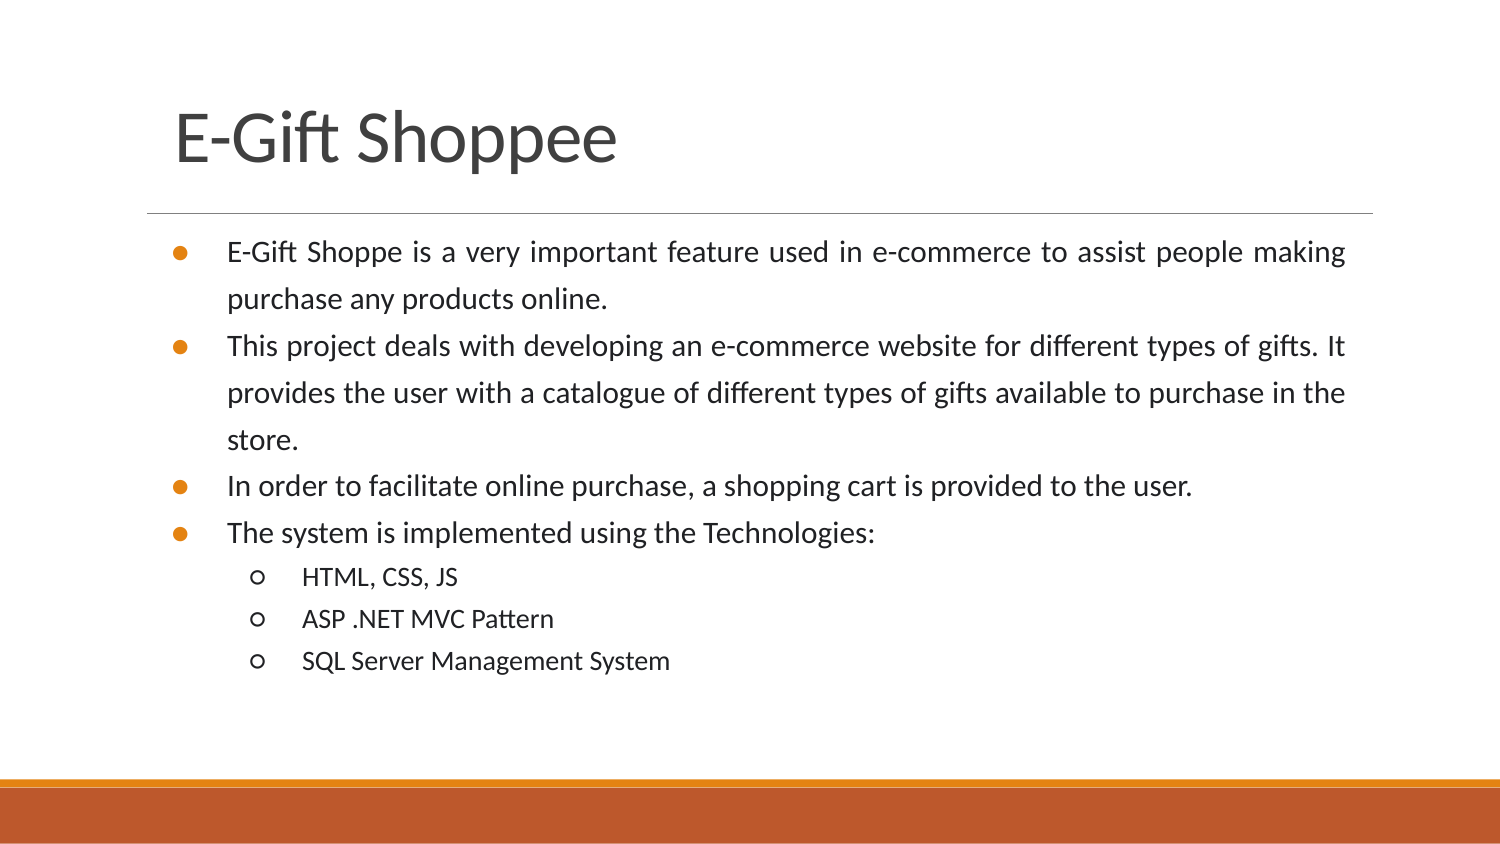

# E-Gift Shoppee
E-Gift Shoppe is a very important feature used in e-commerce to assist people making purchase any products online.
This project deals with developing an e-commerce website for different types of gifts. It provides the user with a catalogue of different types of gifts available to purchase in the store.
In order to facilitate online purchase, a shopping cart is provided to the user.
The system is implemented using the Technologies:
HTML, CSS, JS
ASP .NET MVC Pattern
SQL Server Management System